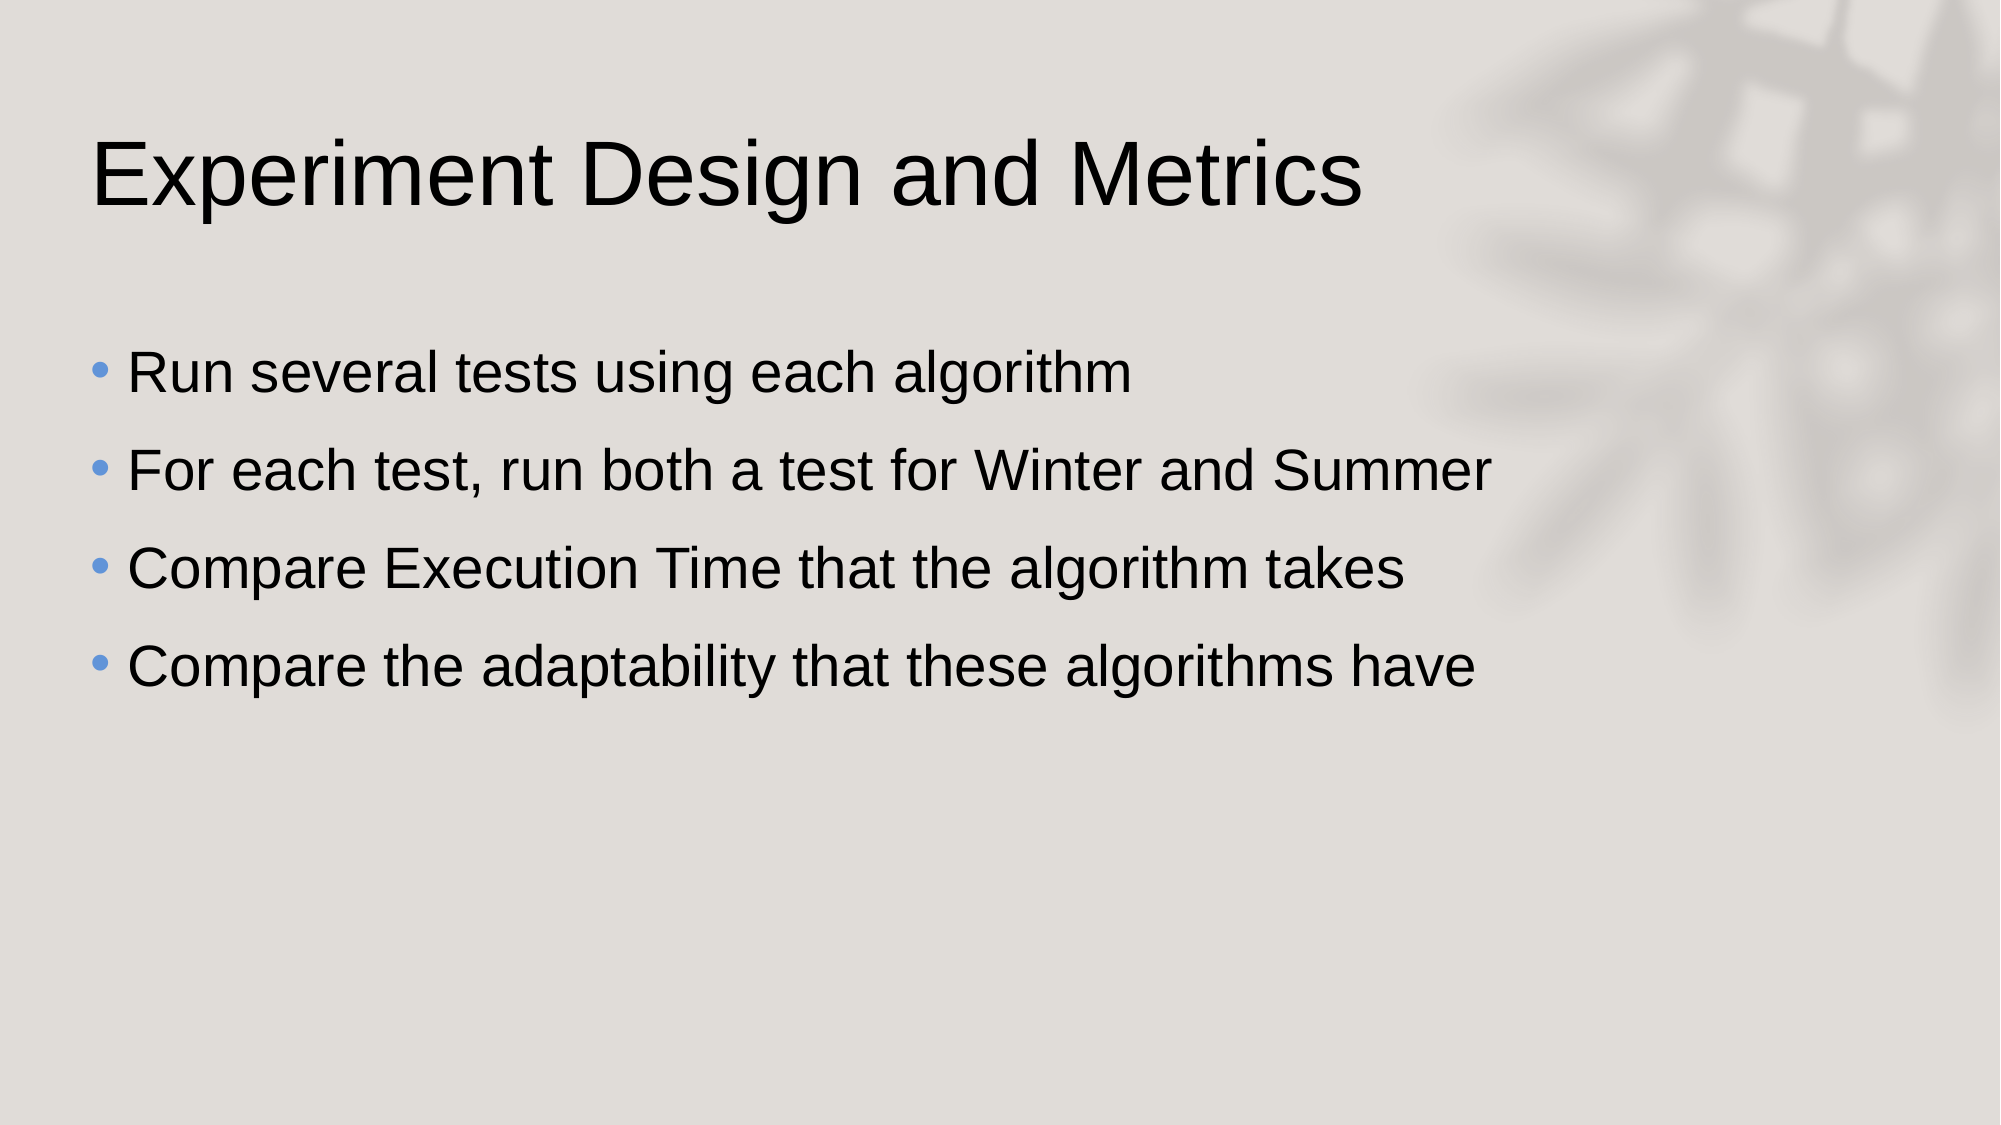

# Experiment Design and Metrics
Run several tests using each algorithm
For each test, run both a test for Winter and Summer
Compare Execution Time that the algorithm takes
Compare the adaptability that these algorithms have